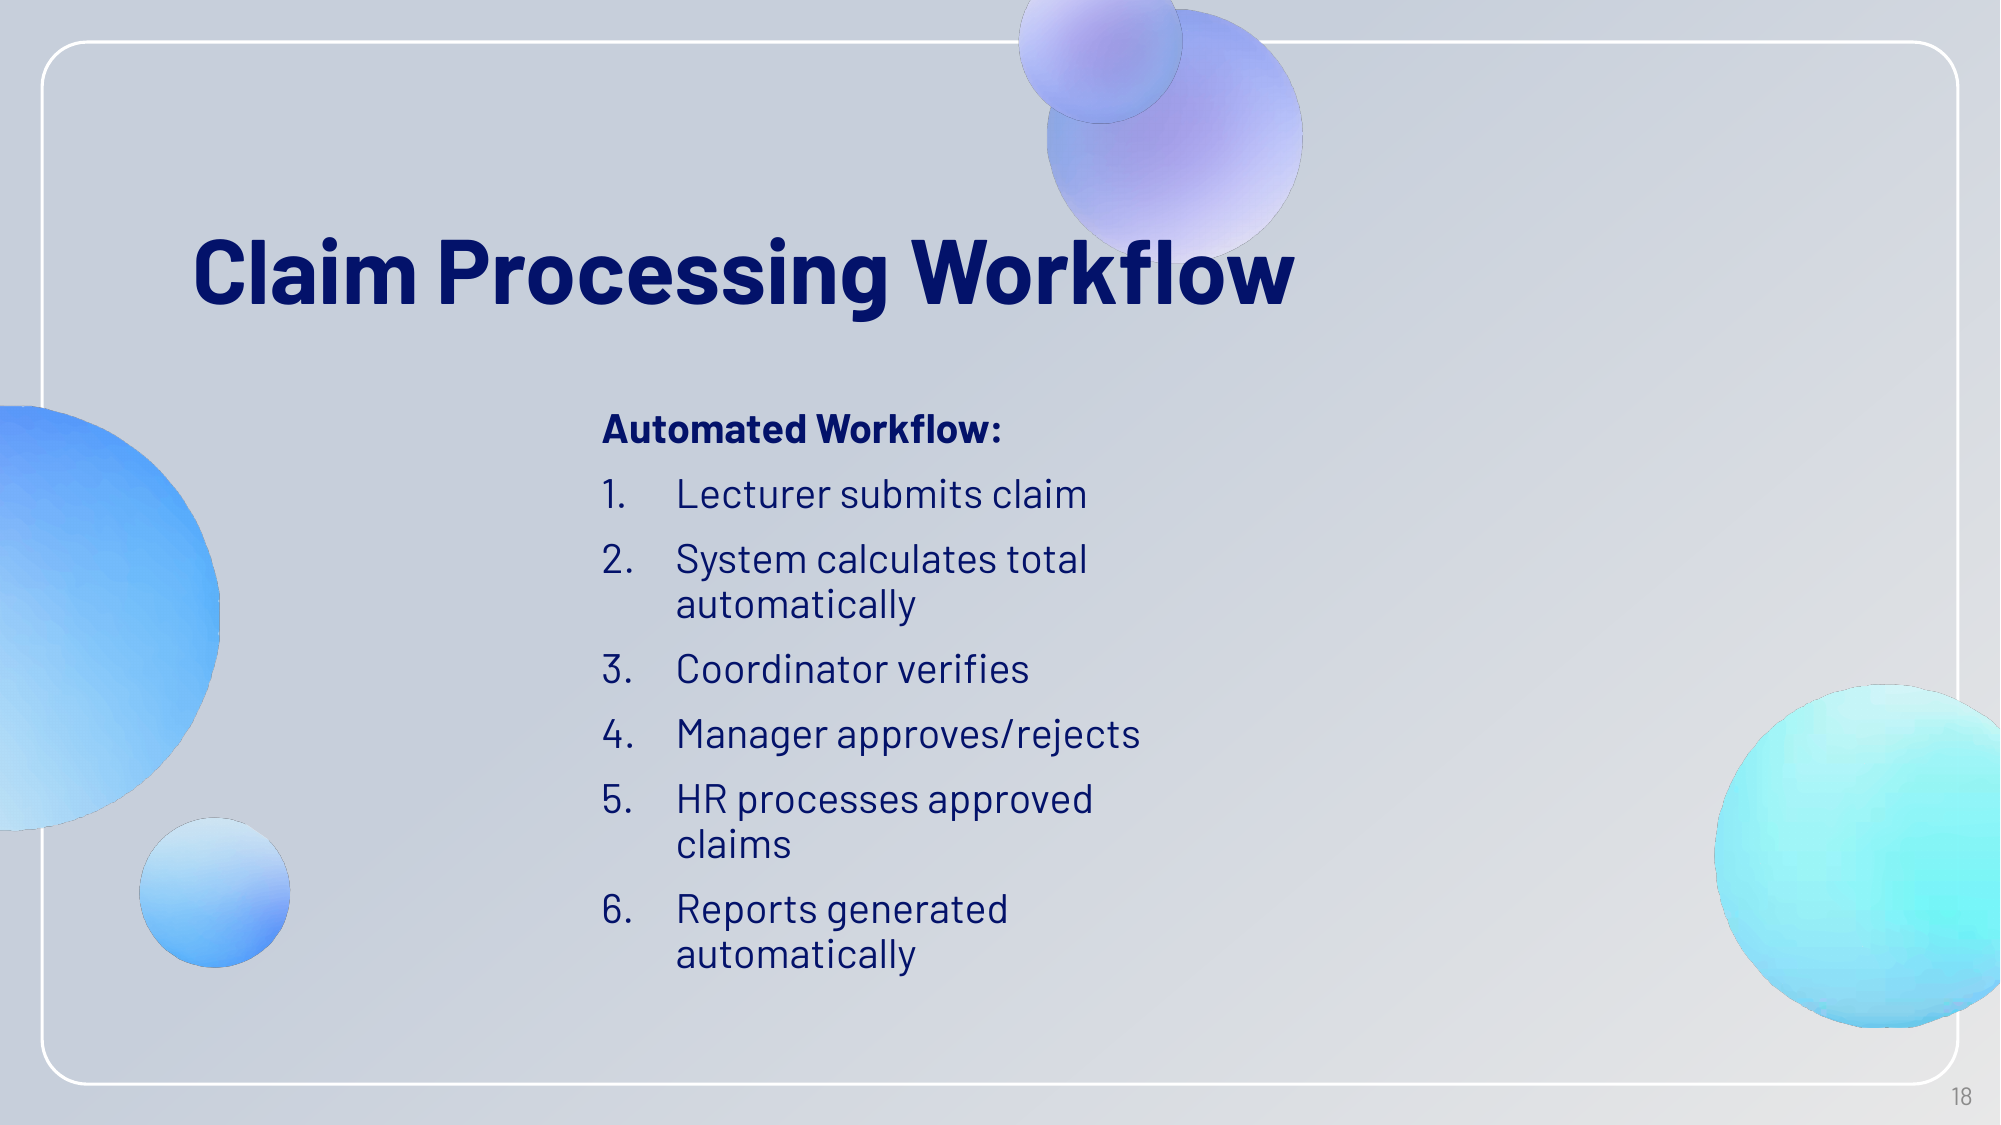

# Claim Processing Workflow

Automated Workflow:
Lecturer submits claim
System calculates total automatically
Coordinator verifies
Manager approves/rejects
HR processes approved claims
Reports generated automatically
18